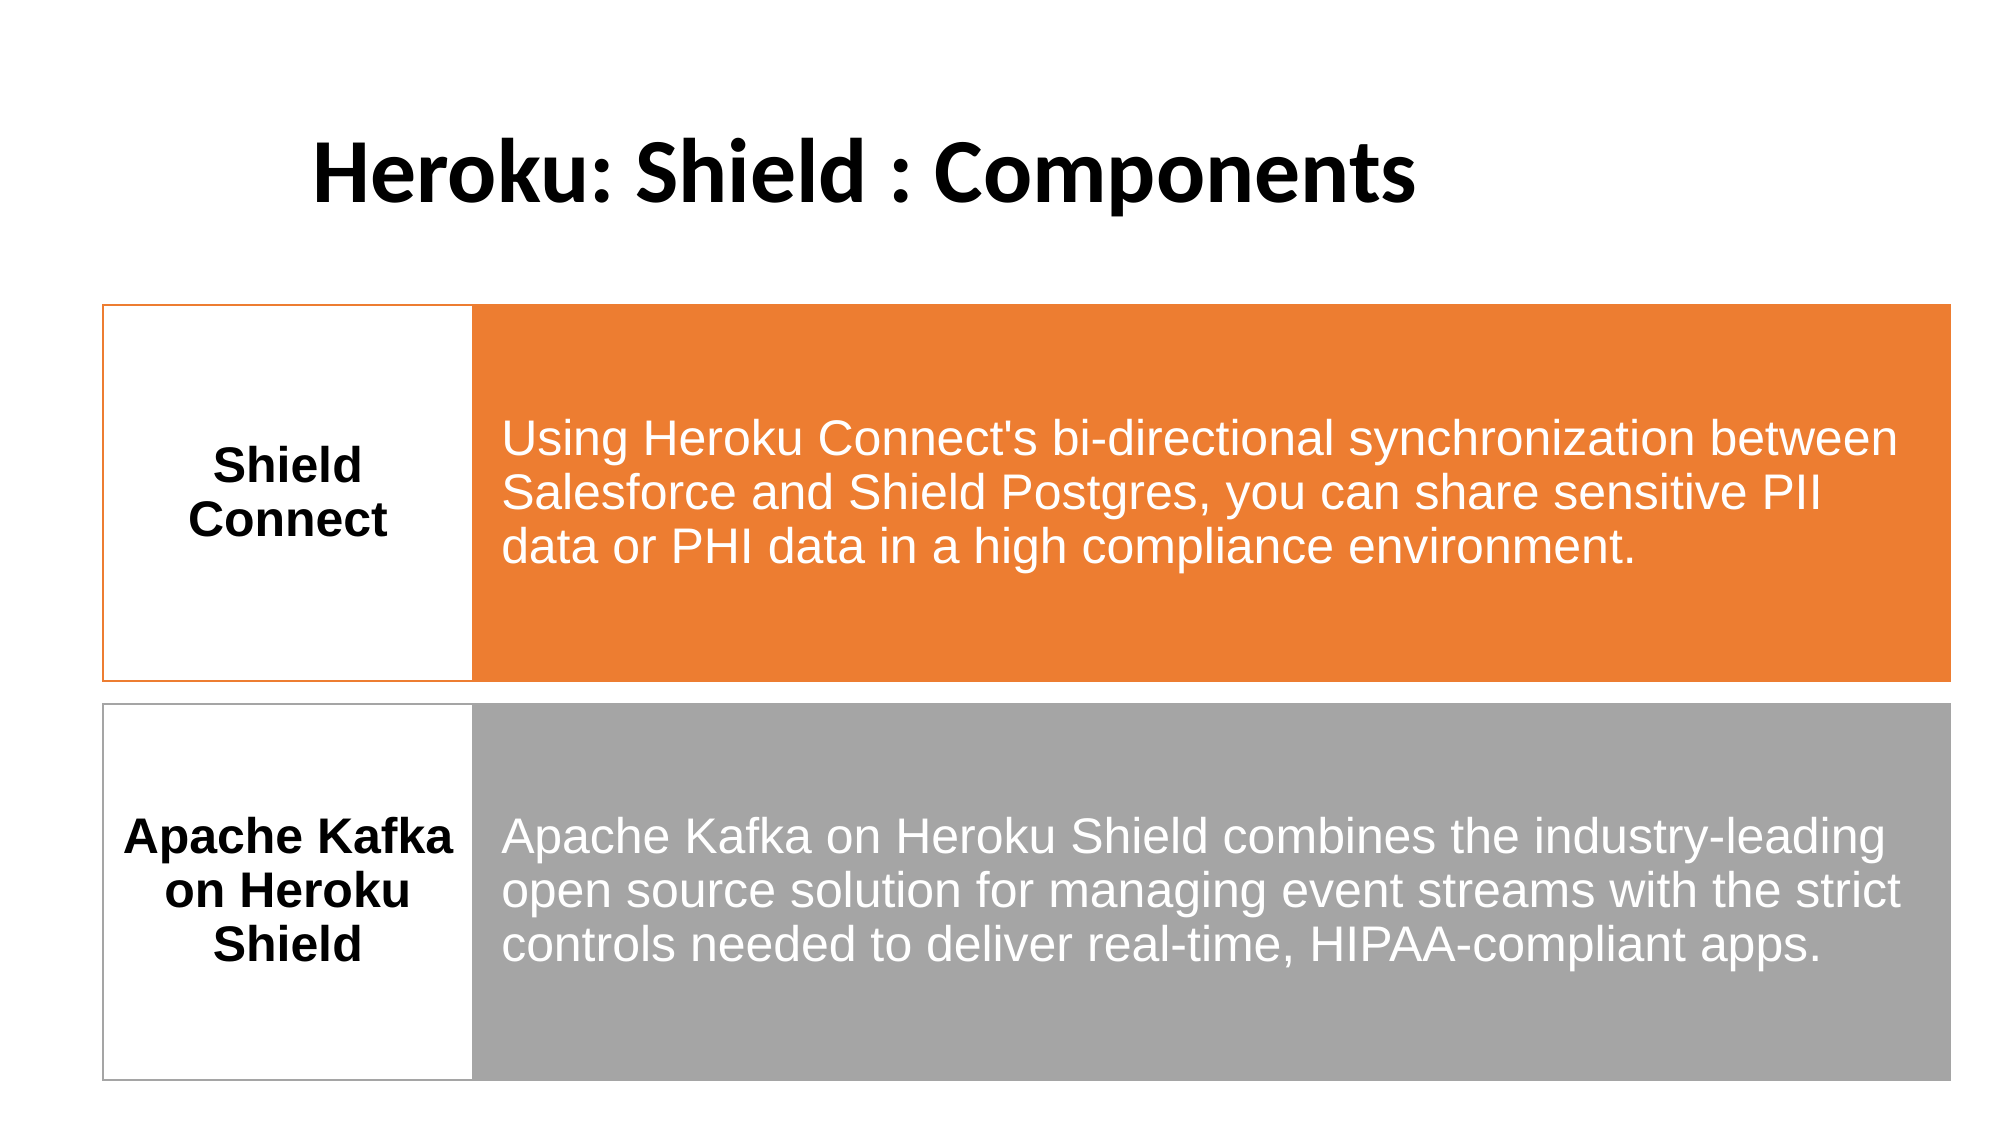

# Heroku: Shield : Components
Using Heroku Connect's bi-directional synchronization between Salesforce and Shield Postgres, you can share sensitive PII data or PHI data in a high compliance environment.
Shield Connect
Apache Kafka on Heroku Shield combines the industry-leading open source solution for managing event streams with the strict controls needed to deliver real-time, HIPAA-compliant apps.
Apache Kafka on Heroku Shield